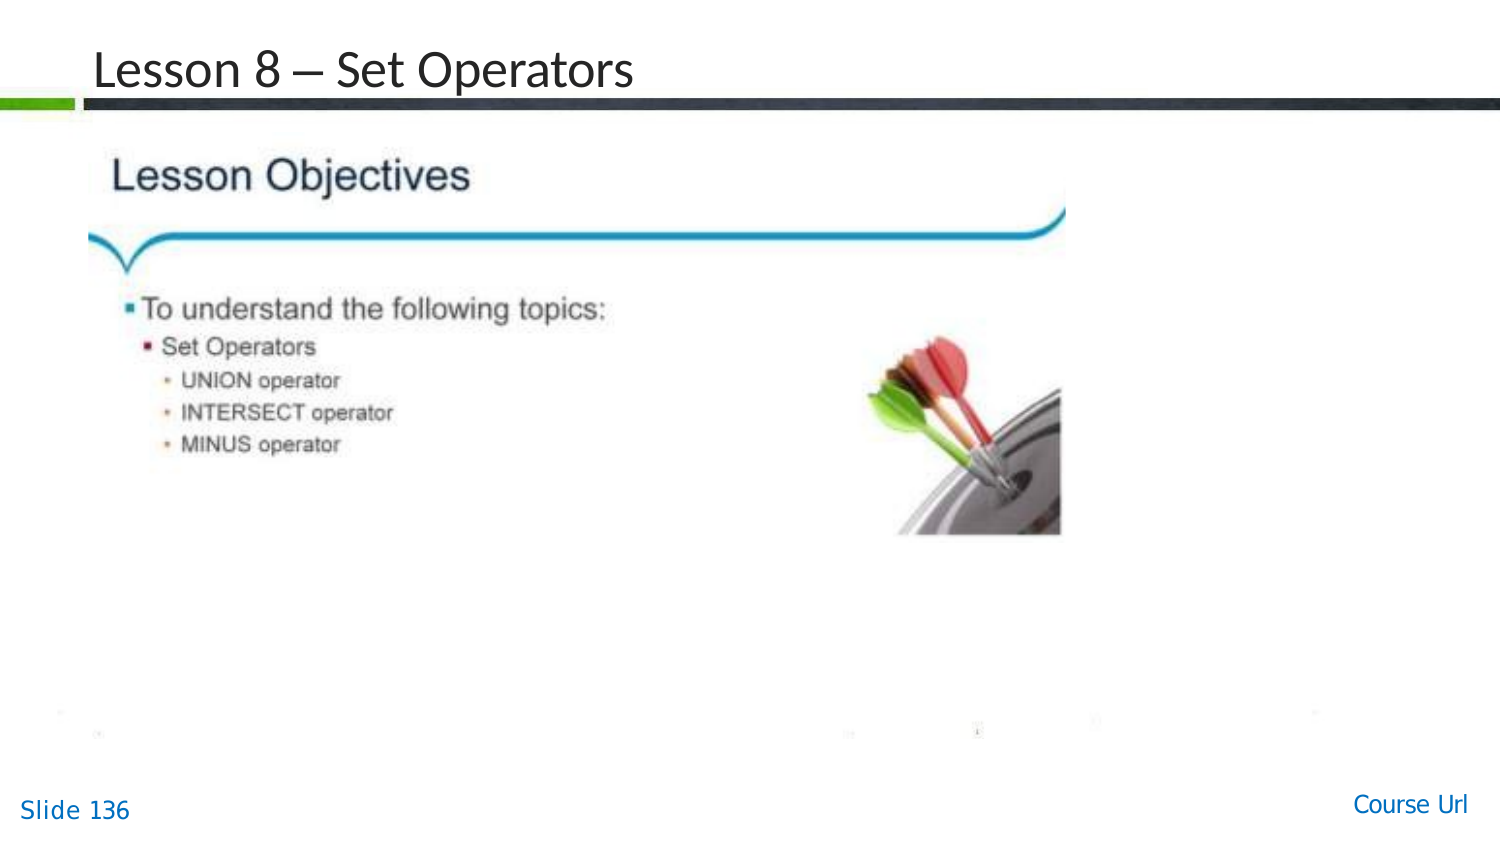

# Lesson 8 – Set Operators

Course Url
Slide 136